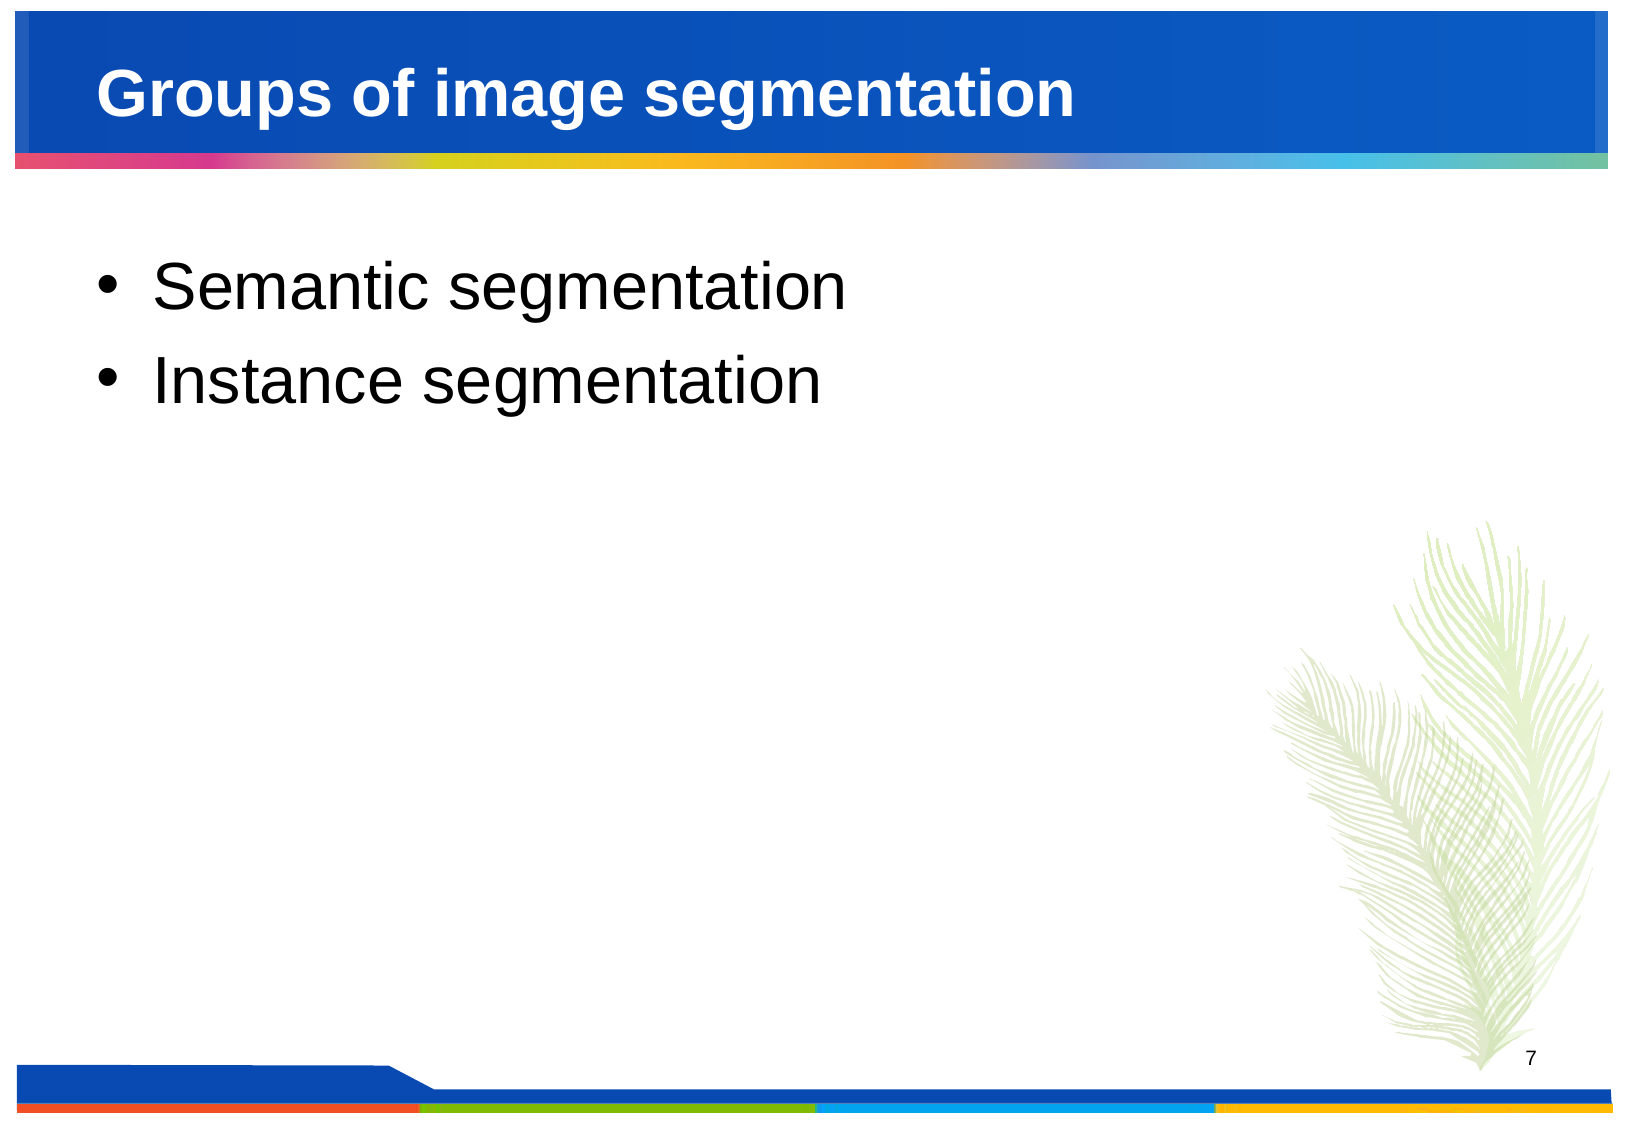

# Groups of image segmentation
Semantic segmentation
Instance segmentation
7